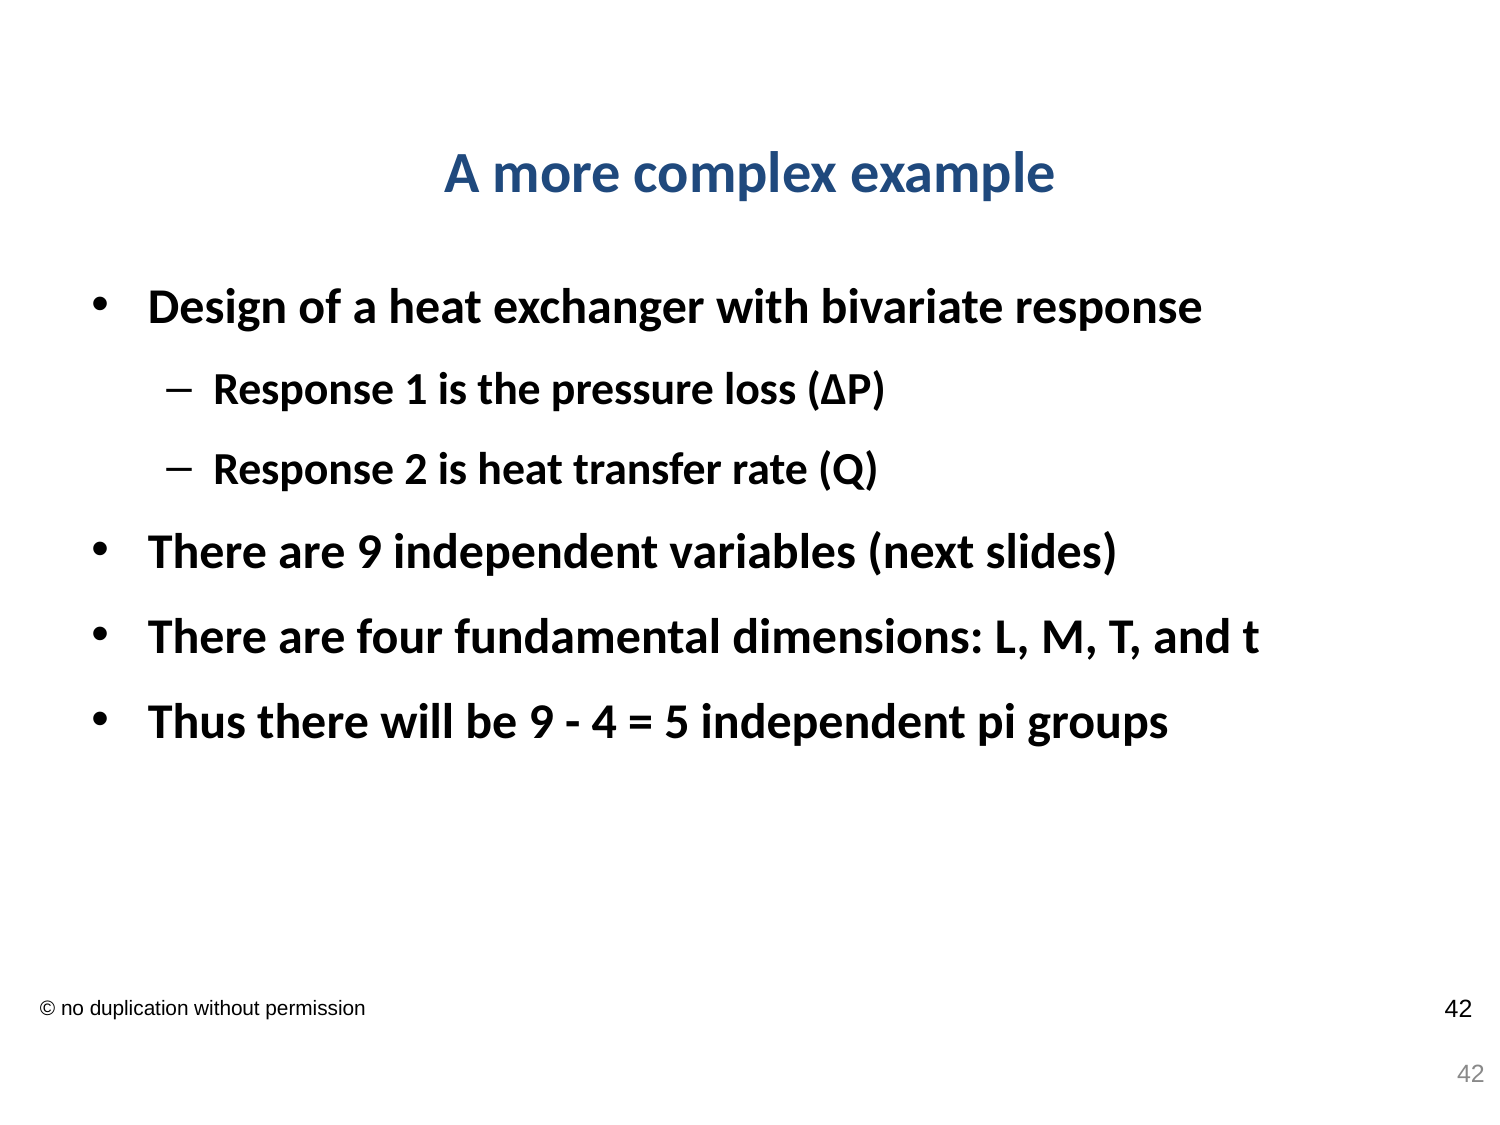

# A more complex example
Design of a heat exchanger with bivariate response
Response 1 is the pressure loss (ΔP)
Response 2 is heat transfer rate (Q)
There are 9 independent variables (next slides)
There are four fundamental dimensions: L, M, T, and t
Thus there will be 9 - 4 = 5 independent pi groups
42